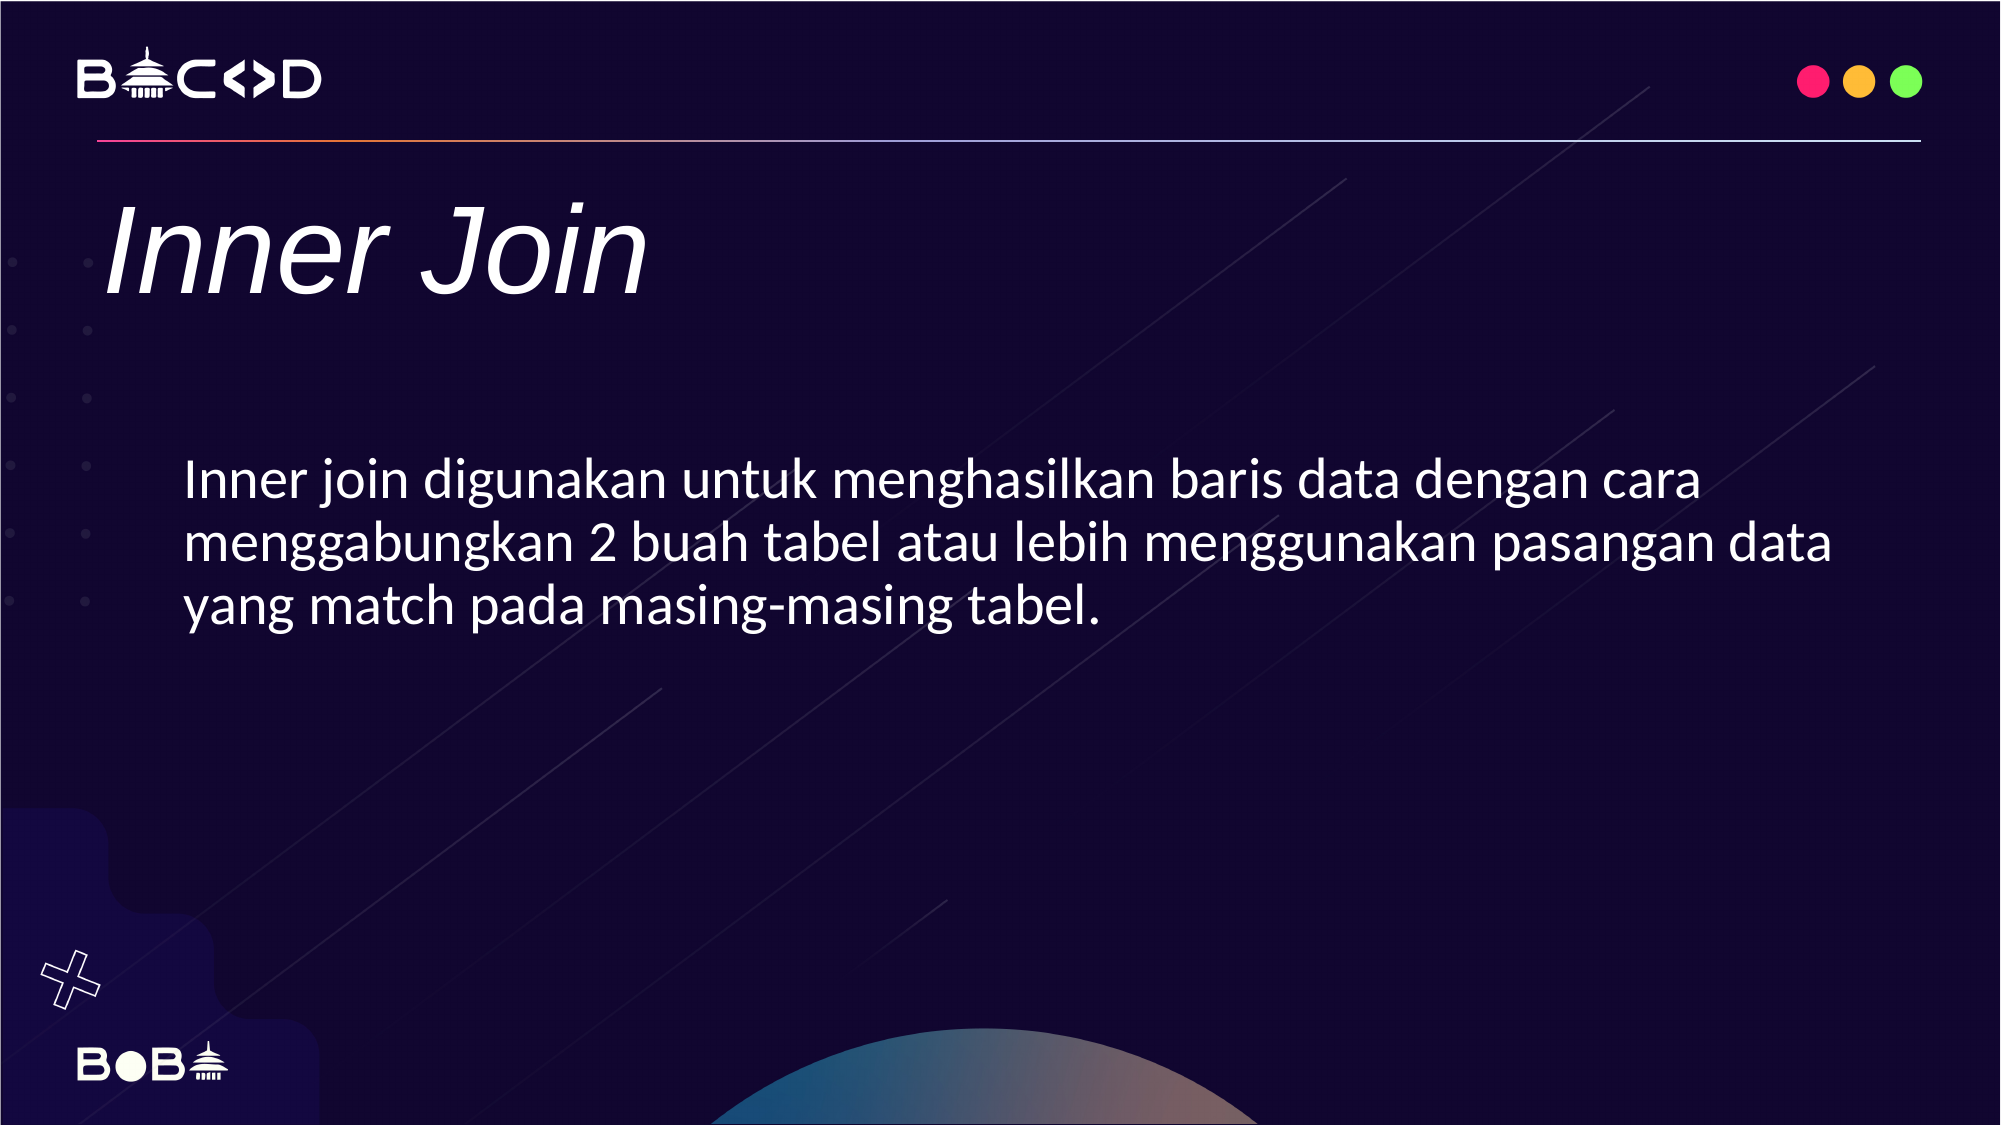

Inner Join
Inner join digunakan untuk menghasilkan baris data dengan cara menggabungkan 2 buah tabel atau lebih menggunakan pasangan data yang match pada masing-masing tabel.